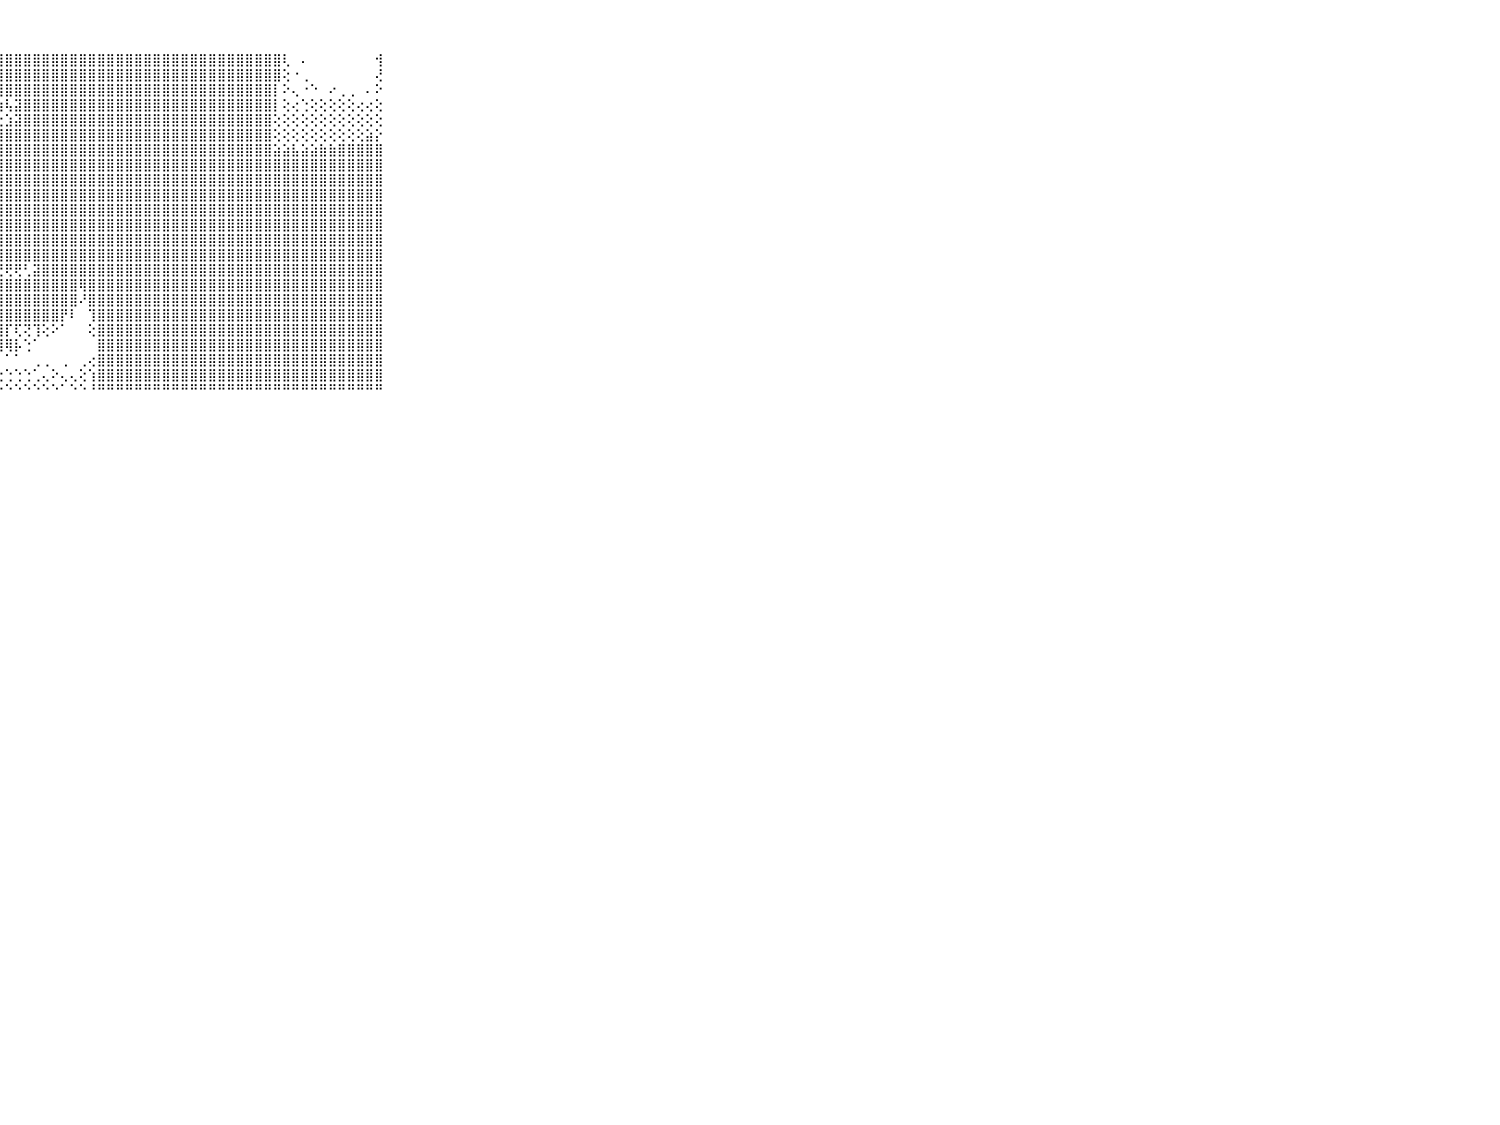

⠀⠀⠀⠀⠀⠀⠀⠀⠀⠀⠀⣿⣿⣿⣿⣿⣿⣿⣿⣿⣿⣿⣿⣿⣿⣿⣿⣿⣿⣿⣿⣿⣿⣿⣿⣿⣿⣿⣿⣿⣿⣿⣿⣿⣿⣿⣿⣿⣿⣿⣿⣿⣿⣿⣿⣿⣿⣿⢇⠀⠄⠀⠀⠀⠀⠀⠀⠀⢺⠀⠀⠀⠀⠀⠀⠀⠀⠀⠀⠀⠀
⠀⠀⠀⠀⠀⠀⠀⠀⠀⠀⠀⣿⣿⣿⣿⣿⣿⣿⣿⣿⣿⣿⣿⣿⣿⣿⣿⣿⣿⣿⣿⣿⣿⣿⣿⣿⣿⣿⣿⣿⣿⣿⣿⣿⣿⣿⣿⣿⣿⣿⣿⣿⣿⣿⣿⣿⣿⣿⢕⠐⢀⠀⠀⠀⠀⠀⠀⠀⢜⠀⠀⠀⠀⠀⠀⠀⠀⠀⠀⠀⠀
⠀⠀⠀⠀⠀⠀⠀⠀⠀⠀⠀⣿⣿⣿⣿⣿⣿⣿⣿⣿⣿⣿⣿⡿⢿⢿⢿⣿⣿⣿⣿⣿⣿⣿⣿⣿⣿⣿⣿⣿⣿⣿⣿⣿⣿⣿⣿⣿⣿⣿⣿⣿⣿⣿⣿⣿⣿⡇⠕⢄⠐⠑⠀⠔⢀⢀⠀⠄⠕⠀⠀⠀⠀⠀⠀⠀⠀⠀⠀⠀⠀
⠀⠀⠀⠀⠀⠀⠀⠀⠀⠀⠀⣿⣿⣿⣿⣿⣿⣿⣿⣿⢿⢏⡱⣵⡷⢾⢟⢷⢧⣽⣿⣿⣿⣿⣿⣿⣿⣿⣿⣿⣿⣿⣿⣿⣿⣿⣿⣿⣿⣿⣿⣿⣿⣿⣿⣿⣿⡇⢕⢔⢑⢕⢕⢕⢕⢕⢔⢔⢕⠀⠀⠀⠀⠀⠀⠀⠀⠀⠀⠀⠀
⠀⠀⠀⠀⠀⠀⠀⠀⠀⠀⠀⣿⣿⣿⣿⣿⣿⣿⢕⢕⢱⡝⢝⢕⡕⡕⢕⣕⣱⣽⣿⣿⣿⣿⣿⣿⣿⣿⣿⣿⣿⣿⣿⣿⣿⣿⣿⣿⣿⣿⣿⣿⣿⣿⣿⣿⣿⢕⢕⢕⢕⢕⢕⢕⢕⢕⢕⢕⢕⠀⠀⠀⠀⠀⠀⠀⠀⠀⠀⠀⠀
⠀⠀⠀⠀⠀⠀⠀⠀⠀⠀⠀⣿⣿⣿⣿⣿⣿⢏⢕⣴⣱⣼⢧⢕⢕⢱⢾⣿⣿⣿⣿⣿⣿⣿⣿⣿⣿⣿⣿⣿⣿⣿⣿⣿⣿⣿⣿⣿⣿⣿⣿⣿⣿⣿⣿⣿⣿⢕⢕⢕⢕⢕⢕⢕⢕⢕⢕⣵⡕⠀⠀⠀⠀⠀⠀⠀⠀⠀⠀⠀⠀
⠀⠀⠀⠀⠀⠀⠀⠀⠀⠀⠀⣿⣿⣿⣿⣿⡟⣣⣱⡽⣕⣵⣷⣷⣷⣾⣿⣿⣿⣿⣿⣿⣿⣿⣿⣿⣿⣿⣿⣿⣿⣿⣿⣿⣿⣿⣿⣿⣿⣿⣿⣿⣿⣿⣿⣿⣿⣵⣵⣧⣵⣵⣷⣷⣿⣿⣿⣿⣿⠀⠀⠀⠀⠀⠀⠀⠀⠀⠀⠀⠀
⠀⠀⠀⠀⠀⠀⠀⠀⠀⠀⠀⣿⣿⣿⣿⣿⣿⢕⢳⣿⣿⣿⣿⣿⣿⣿⣿⣿⣿⣿⣿⣿⣿⣿⣿⣿⣿⣿⣿⣿⣿⣿⣿⣿⣿⣿⣿⣿⣿⣿⣿⣿⣿⣿⣿⣿⣿⣿⣿⣿⣿⣿⣿⣿⣿⣿⣿⣿⣿⠀⠀⠀⠀⠀⠀⠀⠀⠀⠀⠀⠀
⠀⠀⠀⠀⠀⠀⠀⠀⠀⠀⠀⣿⣿⣿⣿⣿⣿⢕⢱⣿⣿⣿⣿⣿⣿⣿⣿⣿⣿⣿⣿⣿⣿⣿⣿⣿⣿⣿⣿⣿⣿⣿⣿⣿⣿⣿⣿⣿⣿⣿⣿⣿⣿⣿⣿⣿⣿⣿⣿⣿⣿⣿⣿⣿⣿⣿⣿⣿⣿⠀⠀⠀⠀⠀⠀⠀⠀⠀⠀⠀⠀
⠀⠀⠀⠀⠀⠀⠀⠀⠀⠀⠀⣿⣿⣿⣿⣿⣿⡕⢜⣿⣿⣿⣿⣿⣿⣿⣿⣿⣿⣿⣿⣿⣿⣿⣿⣿⣿⣿⣿⣿⣿⣿⣿⣿⣿⣿⣿⣿⣿⣿⣿⣿⣿⣿⣿⣿⣿⣿⣿⣿⣿⣿⣿⣿⣿⣿⣿⣿⣿⠀⠀⠀⠀⠀⠀⠀⠀⠀⠀⠀⠀
⠀⠀⠀⠀⠀⠀⠀⠀⠀⠀⠀⣿⣿⣿⣿⣿⣿⣧⢕⣿⣿⣿⣿⣿⣿⣿⣿⣿⣿⣿⣿⣿⣿⣿⣿⣿⣿⣿⣿⣿⣿⣿⣿⣿⣿⣿⣿⣿⣿⣿⣿⣿⣿⣿⣿⣿⣿⣿⣿⣿⣿⣿⣿⣿⣿⣿⣿⣿⣿⠀⠀⠀⠀⠀⠀⠀⠀⠀⠀⠀⠀
⠀⠀⠀⠀⠀⠀⠀⠀⠀⠀⠀⣿⣿⣿⣿⣿⣿⣿⣇⢸⣿⣿⣿⣿⣿⣿⣿⣿⣿⣿⣿⣿⣿⣿⣿⣿⣿⣿⣿⣿⣿⣿⣿⣿⣿⣿⣿⣿⣿⣿⣿⣿⣿⣿⣿⣿⣿⣿⣿⣿⣿⣿⣿⣿⣿⣿⣿⣿⣿⠀⠀⠀⠀⠀⠀⠀⠀⠀⠀⠀⠀
⠀⠀⠀⠀⠀⠀⠀⠀⠀⠀⠀⣿⣿⣿⣿⣿⣿⣿⣿⣾⣿⣿⣿⣿⣿⣿⣿⣿⣿⣿⣿⣿⣿⣿⣿⣿⣿⣿⣿⣿⣿⣿⣿⣿⣿⣿⣿⣿⣿⣿⣿⣿⣿⣿⣿⣿⣿⣿⣿⣿⣿⣿⣿⣿⣿⣿⣿⣿⣿⠀⠀⠀⠀⠀⠀⠀⠀⠀⠀⠀⠀
⠀⠀⠀⠀⠀⠀⠀⠀⠀⠀⠀⣿⣿⣿⣿⣿⣿⣿⣿⣿⣿⣿⣿⣿⣿⣿⣿⣿⣿⣿⣿⣿⣿⣿⣿⣿⣿⣿⣿⣿⣿⣿⣿⣿⣿⣿⣿⣿⣿⣿⣿⣿⣿⣿⣿⣿⣿⣿⣿⣿⣿⣿⣿⣿⣿⣿⣿⣿⣿⠀⠀⠀⠀⠀⠀⠀⠀⠀⠀⠀⠀
⠀⠀⠀⠀⠀⠀⠀⠀⠀⠀⠀⣿⣿⣿⣿⣿⣿⣿⣿⣿⣿⣿⣿⣿⣿⣿⠟⢝⢟⢟⢃⣽⣿⣿⣿⣿⣿⣿⣿⣿⣿⣿⣿⣿⣿⣿⣿⣿⣿⣿⣿⣿⣿⣿⣿⣿⣿⣿⣿⣿⣿⣿⣿⣿⣿⣿⣿⣿⣿⠀⠀⠀⠀⠀⠀⠀⠀⠀⠀⠀⠀
⠀⠀⠀⠀⠀⠀⠀⠀⠀⠀⠀⣿⣿⣿⣿⣿⣿⣿⣿⣿⣿⣿⣿⣿⣿⣿⣾⣿⣿⣿⣿⣿⣿⣿⣿⣿⢿⣿⣿⣿⣿⣿⣿⣿⣿⣿⣿⣿⣿⣿⣿⣿⣿⣿⣿⣿⣿⣿⣿⣿⣿⣿⣿⣿⣿⣿⣿⣿⣿⠀⠀⠀⠀⠀⠀⠀⠀⠀⠀⠀⠀
⠀⠀⠀⠀⠀⠀⠀⠀⠀⠀⠀⣿⣿⣿⣿⣿⣿⣿⣿⣿⣿⣿⣿⣿⣿⣿⣿⣿⣿⣿⣿⣿⣿⣿⣿⣿⠜⣿⣿⣿⣿⣿⣿⣿⣿⣿⣿⣿⣿⣿⣿⣿⣿⣿⣿⣿⣿⣿⣿⣿⣿⣿⣿⣿⣿⣿⣿⣿⣿⠀⠀⠀⠀⠀⠀⠀⠀⠀⠀⠀⠀
⠀⠀⠀⠀⠀⠀⠀⠀⠀⠀⠀⣿⣿⣿⣿⣿⣿⣿⣿⣿⣿⣿⣿⣿⣿⣿⣿⣿⣿⣿⣿⣿⣿⣿⡟⠇⠀⢹⣿⣿⣿⣿⣿⣿⣿⣿⣿⣿⣿⣿⣿⣿⣿⣿⣿⣿⣿⣿⣿⣿⣿⣿⣿⣿⣿⣿⣿⣿⣿⠀⠀⠀⠀⠀⠀⠀⠀⠀⠀⠀⠀
⠀⠀⠀⠀⠀⠀⠀⠀⠀⠀⠀⣿⣿⣿⣿⣿⣿⣿⣿⣿⣿⣿⣿⣏⢹⣿⣿⣿⡏⢏⢝⢹⢕⠕⠁⠀⠀⢕⣿⣿⣿⣿⣿⣿⣿⣿⣿⣿⣿⣿⣿⣿⣿⣿⣿⣿⣿⣿⣿⣿⣿⣿⣿⣿⣿⣿⣿⣿⣿⠀⠀⠀⠀⠀⠀⠀⠀⠀⠀⠀⠀
⠀⠀⠀⠀⠀⠀⠀⠀⠀⠀⠀⣿⣿⣿⣿⣿⣿⣿⣿⣿⣿⣿⣿⣿⢕⢝⢟⢿⢿⡧⢑⠁⠀⠀⠀⠀⠀⠀⣿⣿⣿⣿⣿⣿⣿⣿⣿⣿⣿⣿⣿⣿⣿⣿⣿⣿⣿⣿⣿⣿⣿⣿⣿⣿⣿⣿⣿⣿⣿⠀⠀⠀⠀⠀⠀⠀⠀⠀⠀⠀⠀
⠀⠀⠀⠀⠀⠀⠀⠀⠀⠀⠀⣿⣿⣿⣿⣿⣿⣿⣿⣿⣿⣿⣿⣿⢕⢅⠕⠅⠁⠁⠀⢀⢀⠀⢀⠀⢀⢔⣿⣿⣿⣿⣿⣿⣿⣿⣿⣿⣿⣿⣿⣿⣿⣿⣿⣿⣿⣿⣿⣿⣿⣿⣿⣿⣿⣿⣿⣿⣿⠀⠀⠀⠀⠀⠀⠀⠀⠀⠀⠀⠀
⠀⠀⠀⠀⠀⠀⠀⠀⠀⠀⠀⣿⣿⣿⣿⣿⣿⣿⣿⣿⣿⣿⣿⣿⣕⢕⢕⢕⢑⢑⢑⢁⢄⠕⢄⢄⢕⢱⣿⣿⣿⣿⣿⣿⣿⣿⣿⣿⣿⣿⣿⣿⣿⣿⣿⣿⣿⣿⣿⣿⣿⣿⣿⣿⣿⣿⣿⣿⣿⠀⠀⠀⠀⠀⠀⠀⠀⠀⠀⠀⠀
⠀⠀⠀⠀⠀⠀⠀⠀⠀⠀⠀⠛⠛⠛⠛⠛⠛⠛⠛⠛⠛⠛⠛⠛⠛⠃⠑⠑⠑⠑⠑⠑⠑⠑⠁⠑⠑⠘⠛⠛⠛⠛⠛⠛⠛⠛⠛⠛⠛⠛⠛⠛⠛⠛⠛⠛⠛⠛⠛⠛⠛⠛⠛⠛⠛⠛⠛⠛⠛⠀⠀⠀⠀⠀⠀⠀⠀⠀⠀⠀⠀